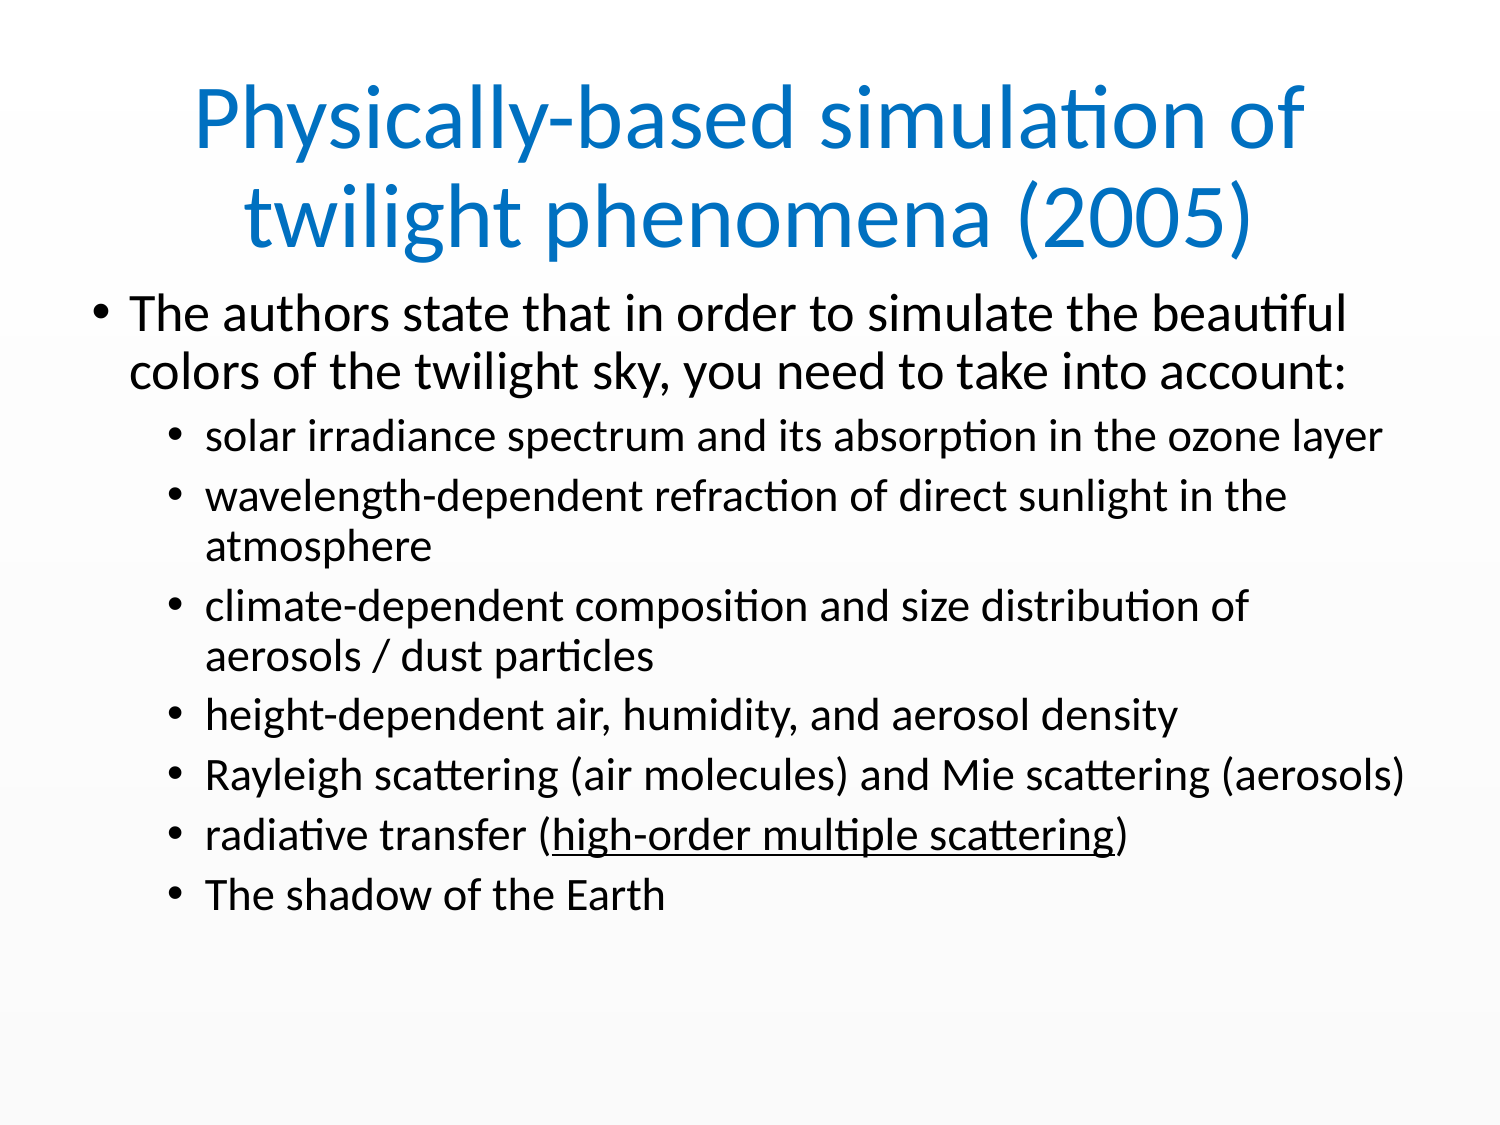

# Physically-based simulation of twilight phenomena (2005)
The authors state that in order to simulate the beautiful colors of the twilight sky, you need to take into account:
solar irradiance spectrum and its absorption in the ozone layer
wavelength-dependent refraction of direct sunlight in the atmosphere
climate-dependent composition and size distribution of aerosols / dust particles
height-dependent air, humidity, and aerosol density
Rayleigh scattering (air molecules) and Mie scattering (aerosols)
radiative transfer (high-order multiple scattering)
The shadow of the Earth